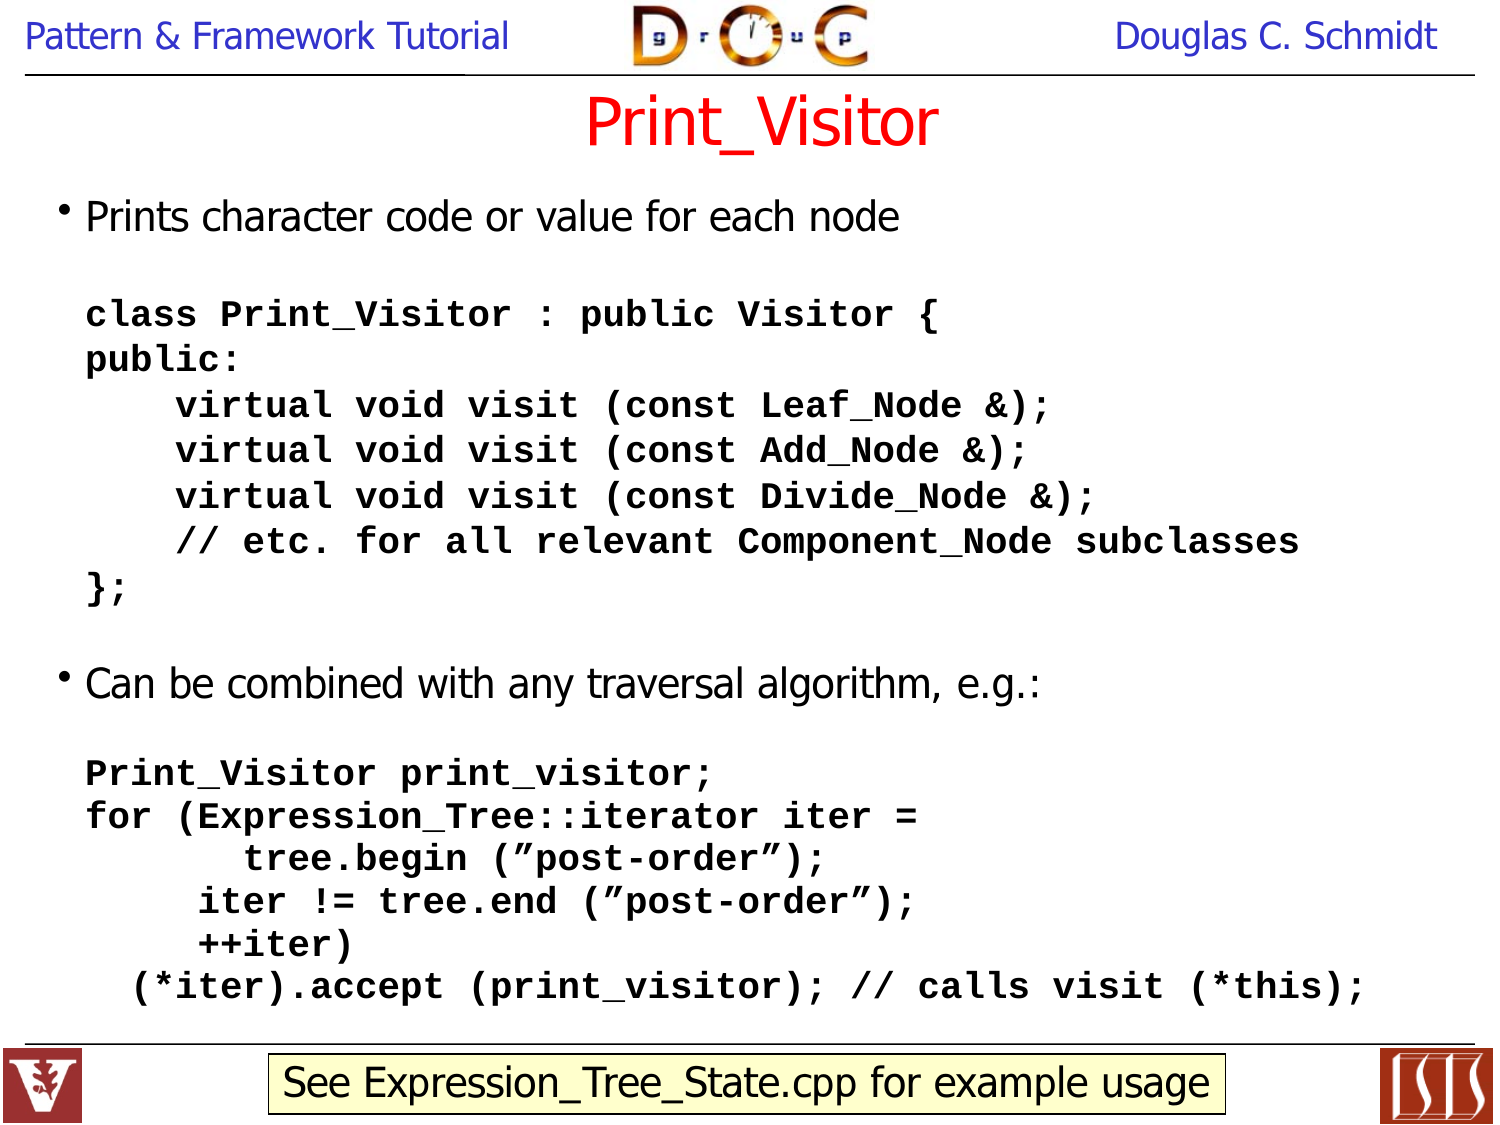

# Print_Visitor
Prints character code or value for each node

Can be combined with any traversal algorithm, e.g.:
class Print_Visitor : public Visitor {
public:
    virtual void visit (const Leaf_Node &);
    virtual void visit (const Add_Node &);
    virtual void visit (const Divide_Node &);
    // etc. for all relevant Component_Node subclasses
};
Print_Visitor print_visitor;
for (Expression_Tree::iterator iter =
       tree.begin (”post-order”);
     iter != tree.end (”post-order”);
     ++iter)
  (*iter).accept (print_visitor); // calls visit (*this);
See Expression_Tree_State.cpp for example usage